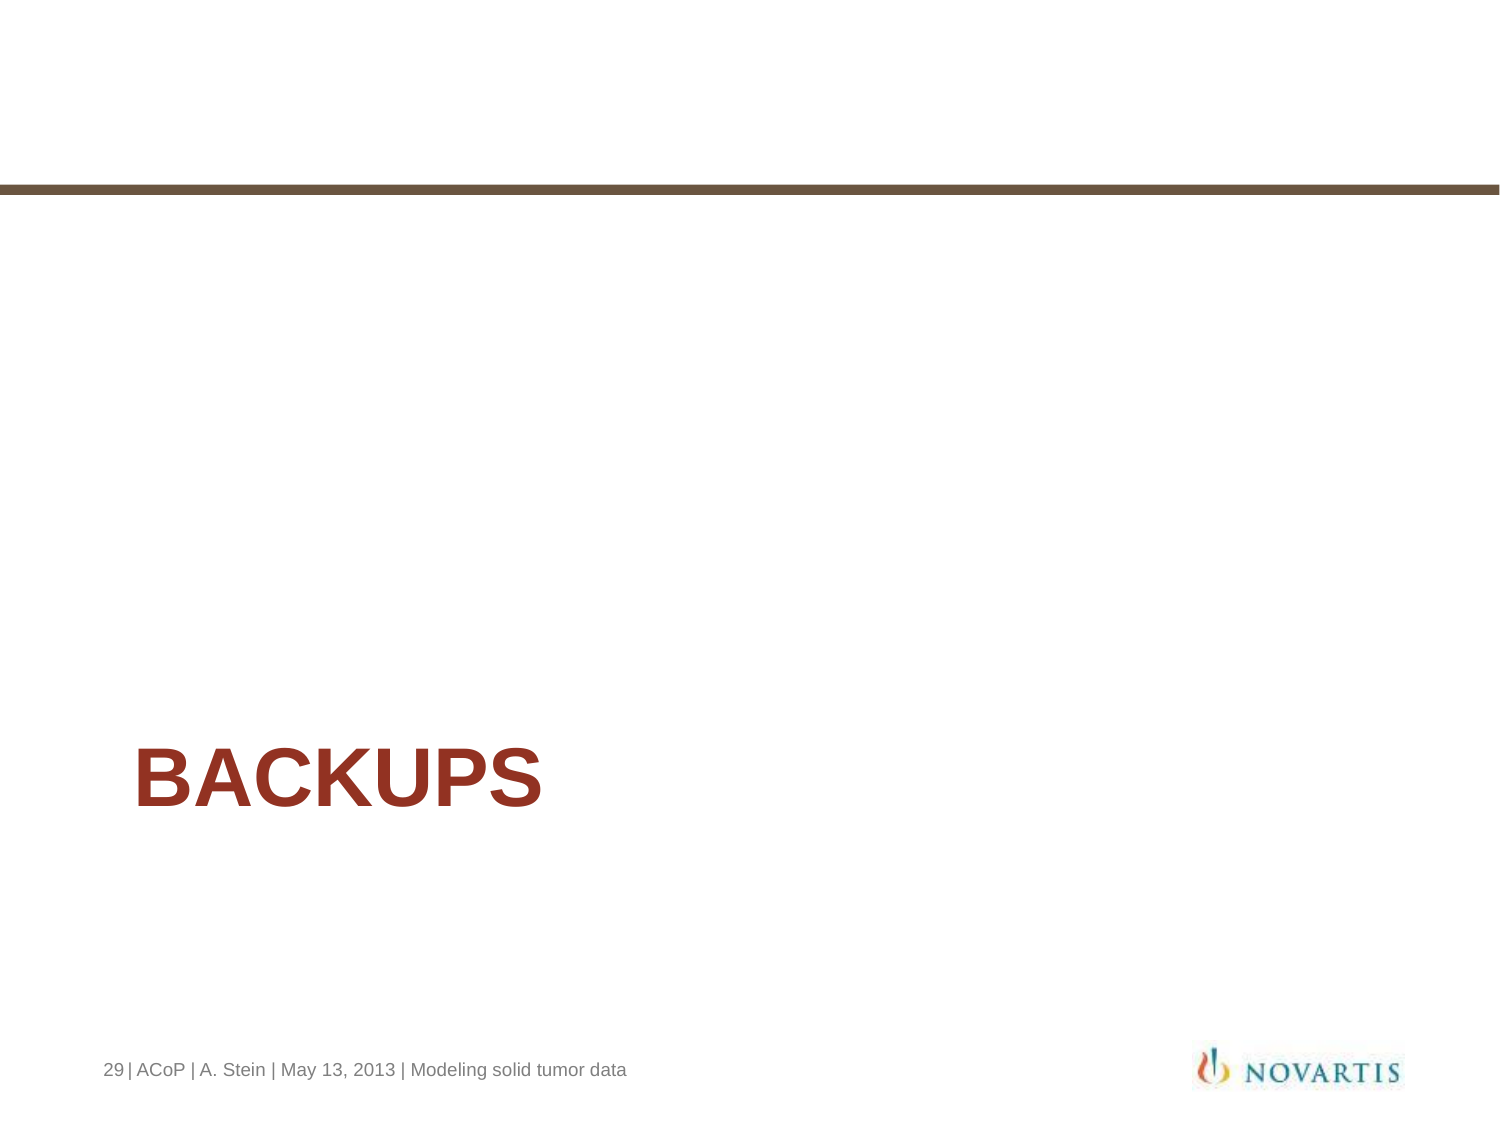

# backups
29
| ACoP | A. Stein | May 13, 2013 | Modeling solid tumor data